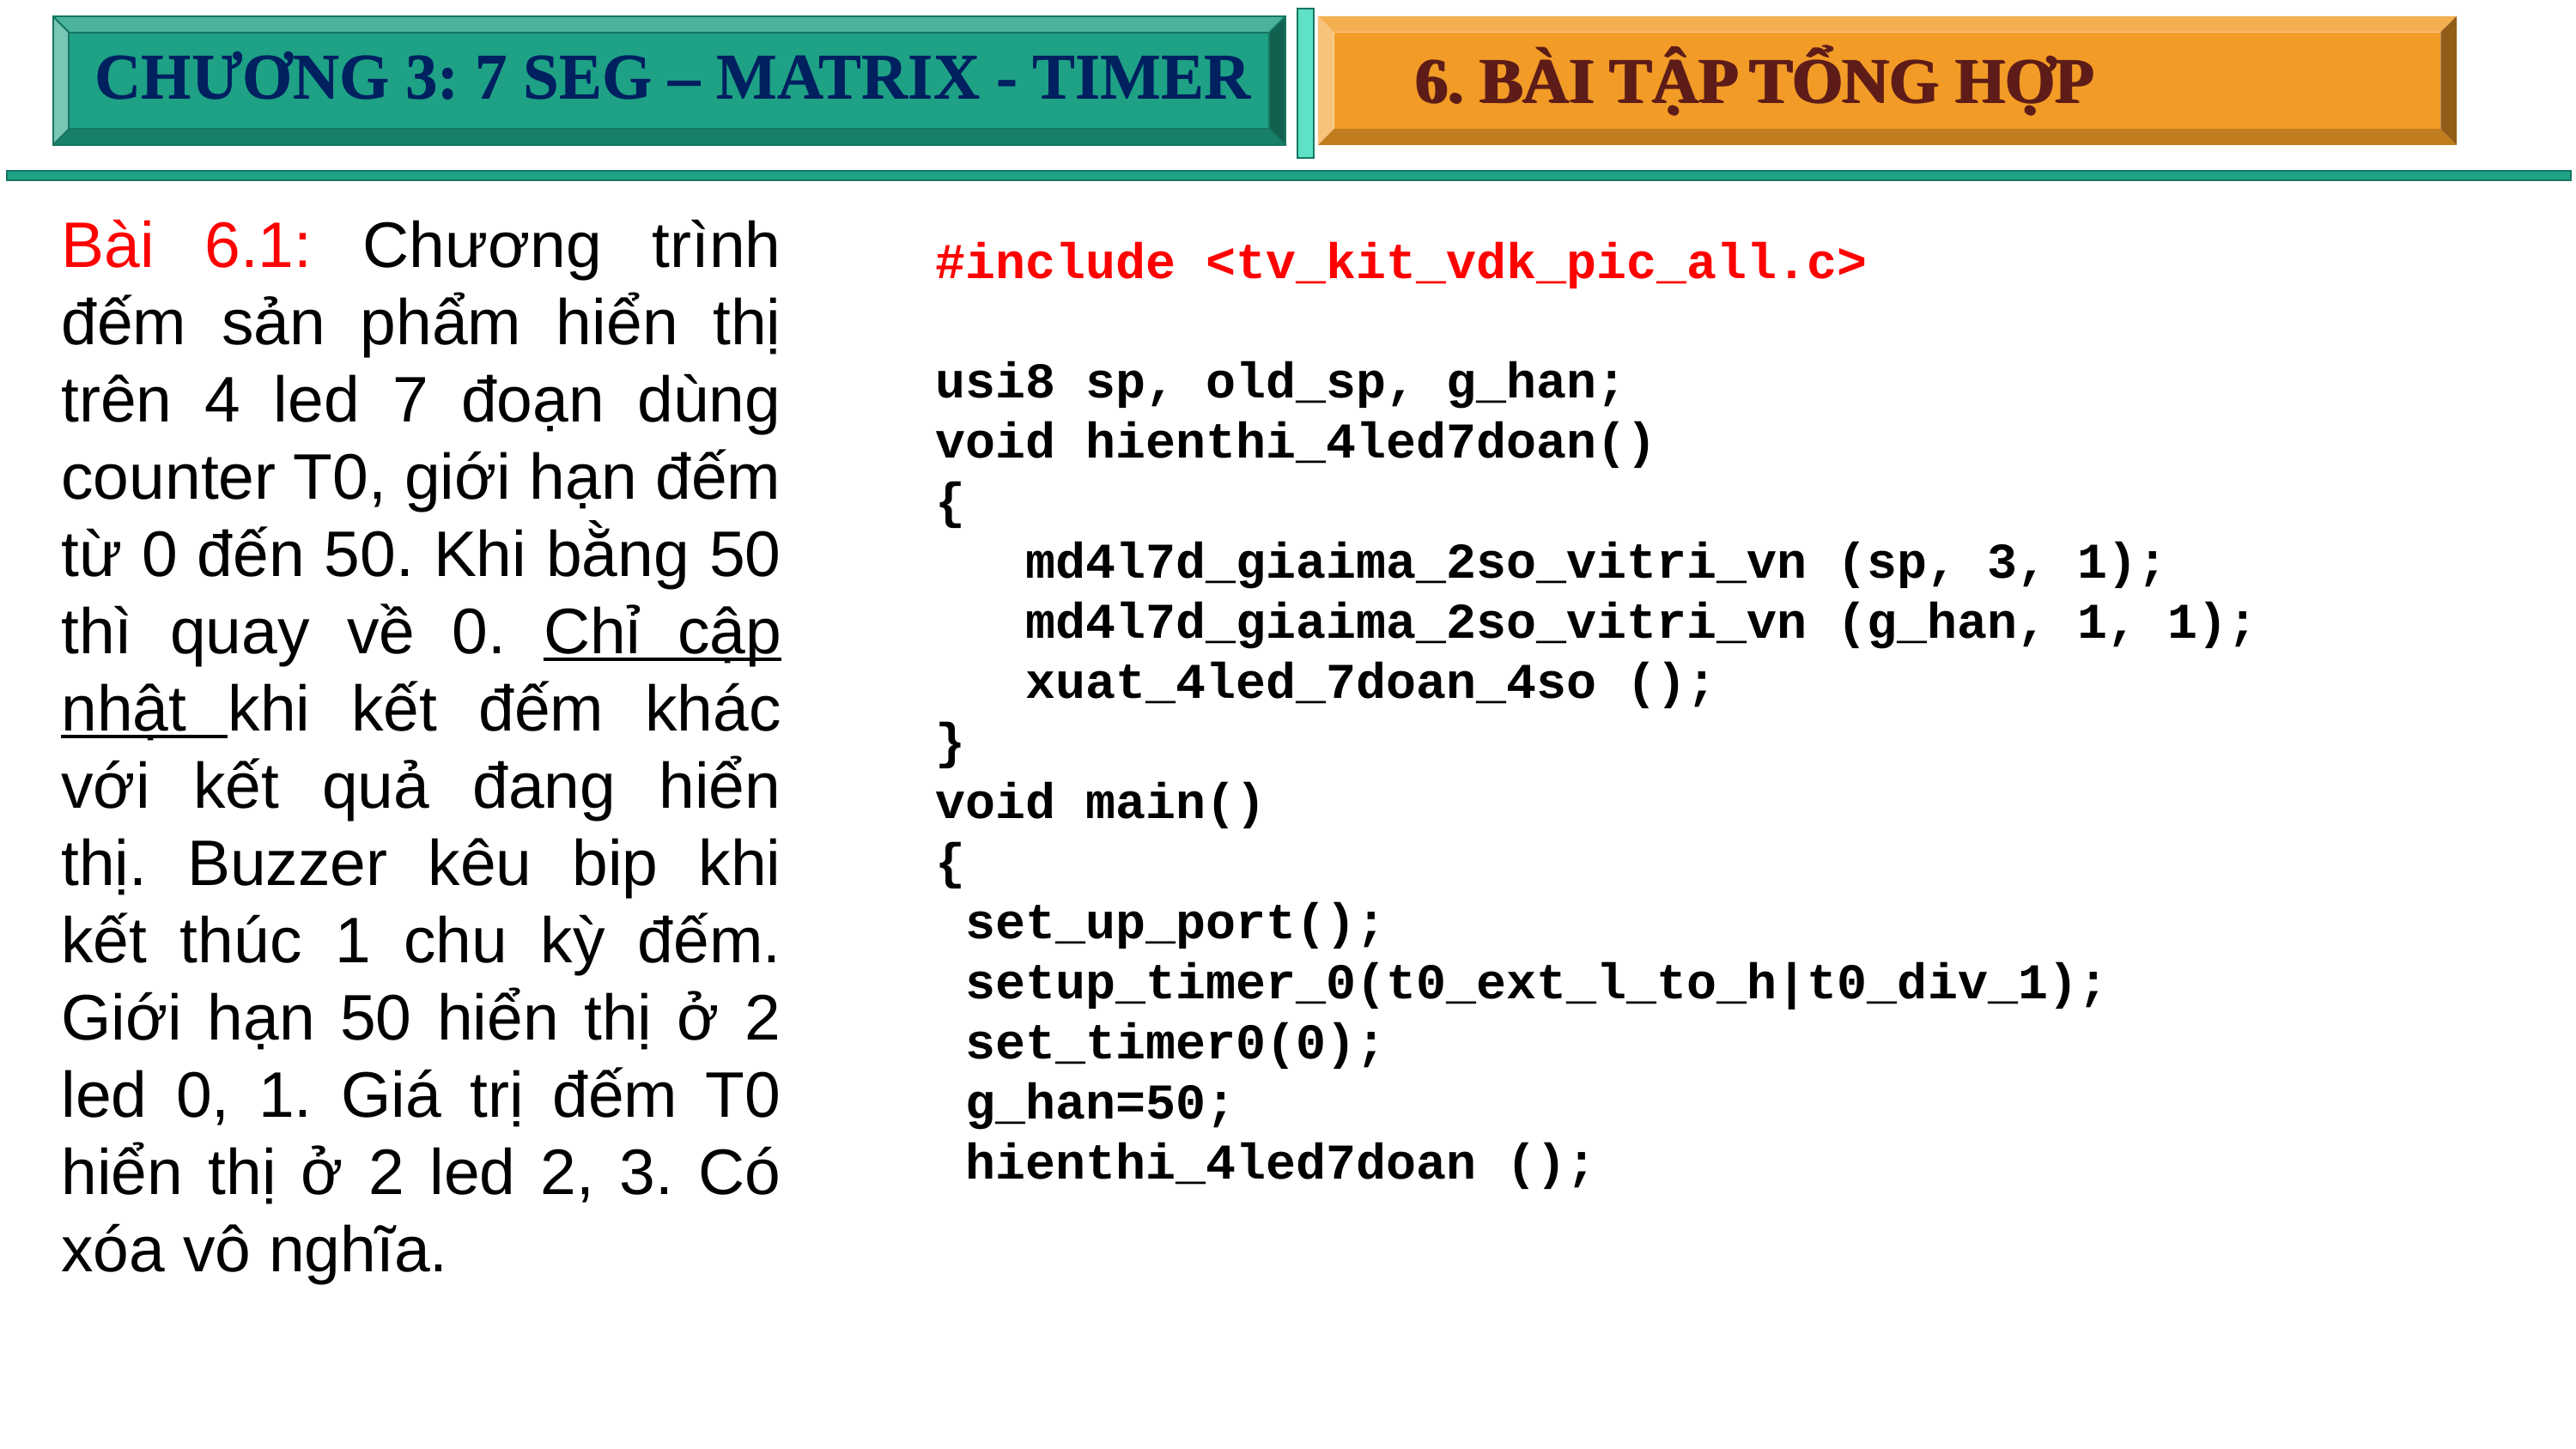

CHƯƠNG 3: 7 SEG – MATRIX - TIMER
CHƯƠNG 3: 7 SEG – MATRIX - TIMER
6. BÀI TẬP TỔNG HỢP
6. BÀI TẬP TỔNG HỢP

Bài 6.1: Chương trình đếm sản phẩm hiển thị trên 4 led 7 đoạn dùng counter T0, giới hạn đếm từ 0 đến 50. Khi bằng 50 thì quay về 0. Chỉ cập nhật khi kết đếm khác với kết quả đang hiển thị. Buzzer kêu bip khi kết thúc 1 chu kỳ đếm. Giới hạn 50 hiển thị ở 2 led 0, 1. Giá trị đếm T0 hiển thị ở 2 led 2, 3. Có xóa vô nghĩa.
#include <tv_kit_vdk_pic_all.c>

usi8 sp, old_sp, g_han;
void hienthi_4led7doan()
{
   md4l7d_giaima_2so_vitri_vn (sp, 3, 1);
   md4l7d_giaima_2so_vitri_vn (g_han, 1, 1);
   xuat_4led_7doan_4so ();
}
void main()
{
 set_up_port();
 setup_timer_0(t0_ext_l_to_h|t0_div_1);
 set_timer0(0);
 g_han=50;
 hienthi_4led7doan ();